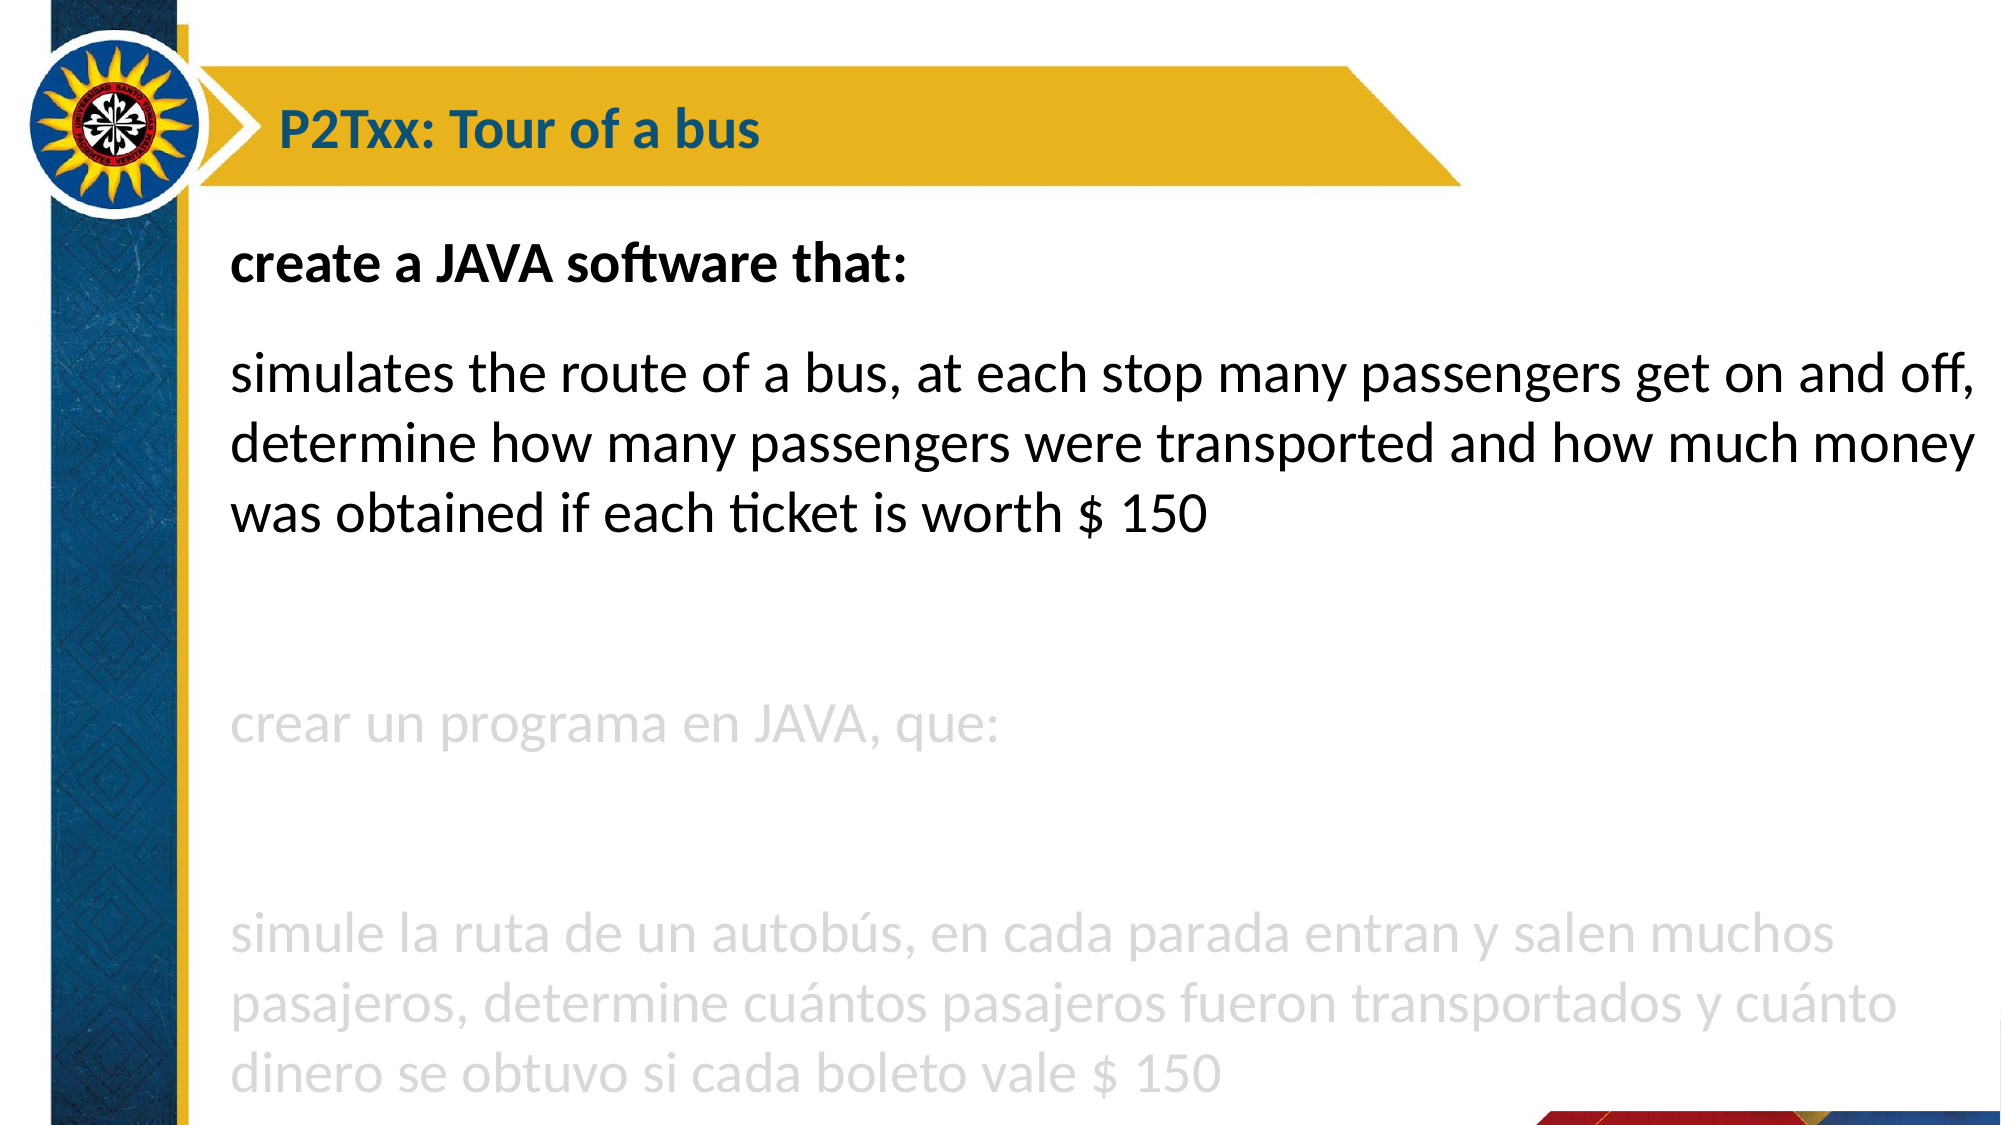

P2Txx: Tour of a bus
create a JAVA software that:

simulates the route of a bus, at each stop many passengers get on and off, determine how many passengers were transported and how much money was obtained if each ticket is worth $ 150

crear un programa en JAVA, que:

simule la ruta de un autobús, en cada parada entran y salen muchos pasajeros, determine cuántos pasajeros fueron transportados y cuánto dinero se obtuvo si cada boleto vale $ 150